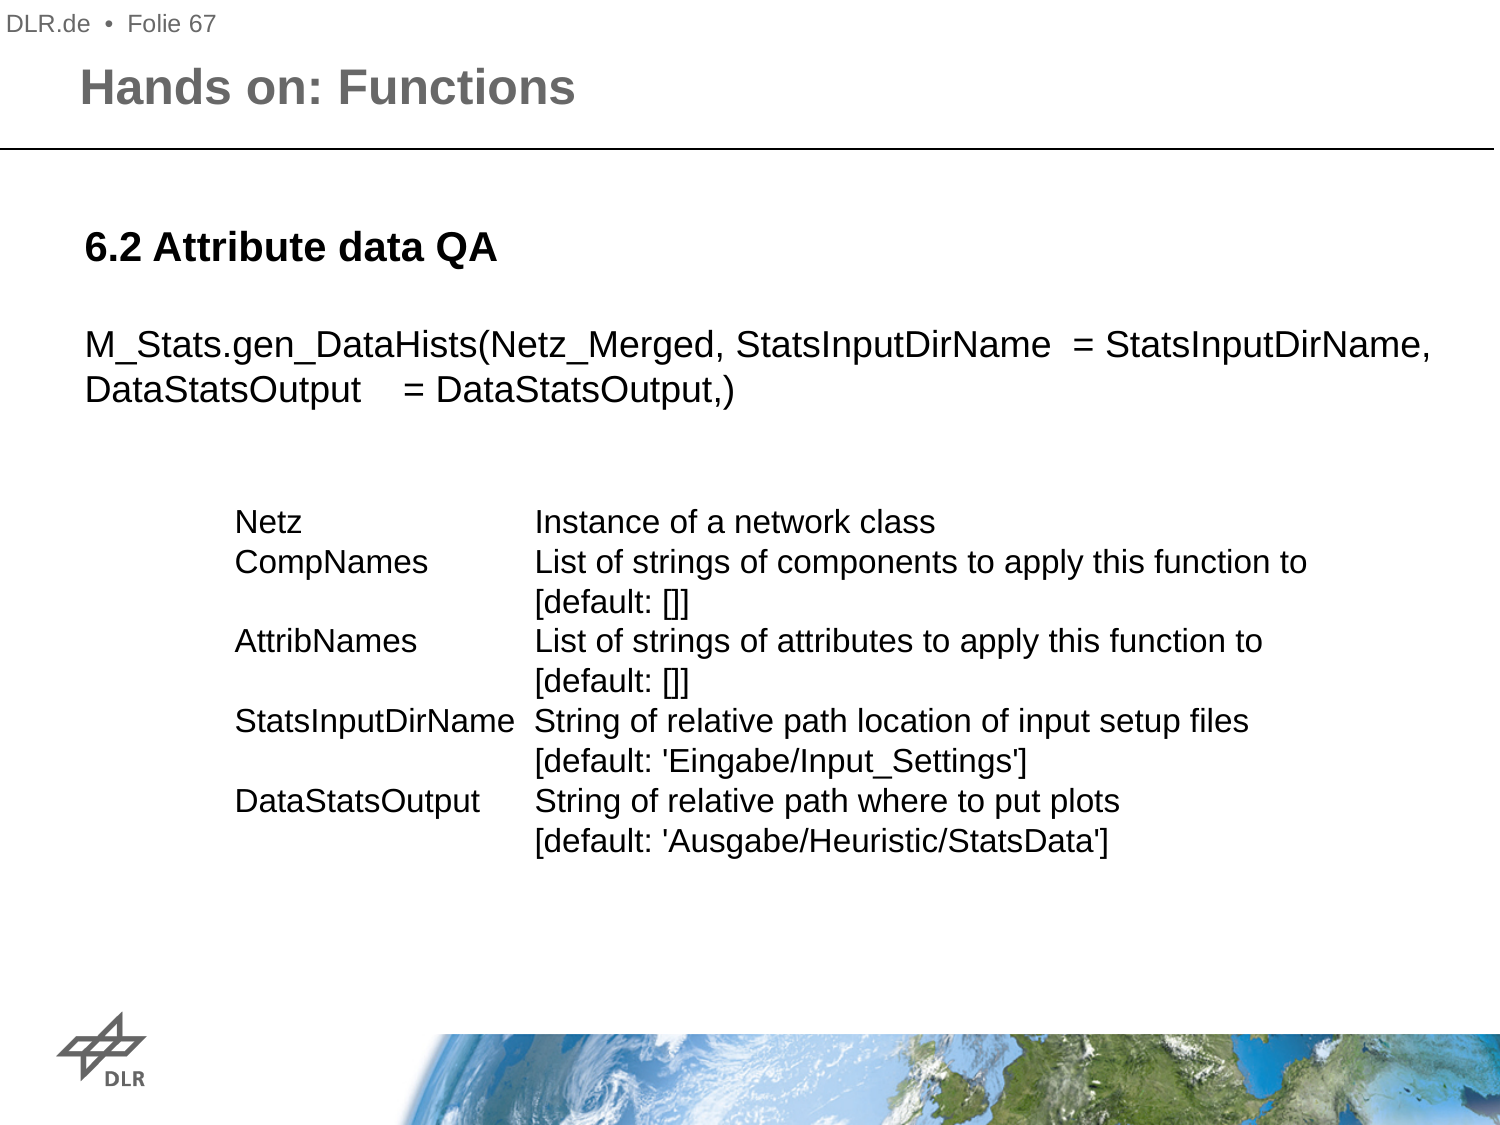

DLR.de  •  Folie 67
Hands on: Functions
6.2 Attribute data QA

M_Stats.gen_DataHists(Netz_Merged, StatsInputDirName  = StatsInputDirName, DataStatsOutput    = DataStatsOutput,)

 	Netz               	Instance of a network class
         	CompNames   	List of strings of components to apply this function to
                            		[default: []]
         	AttribNames        	List of strings of attributes to apply this function to
                            		[default: []]
         	StatsInputDirName  String of relative path location of input setup files
                            		[default: 'Eingabe/Input_Settings']
         	DataStatsOutput  	String of relative path where to put plots
                            		[default: 'Ausgabe/Heuristic/StatsData']